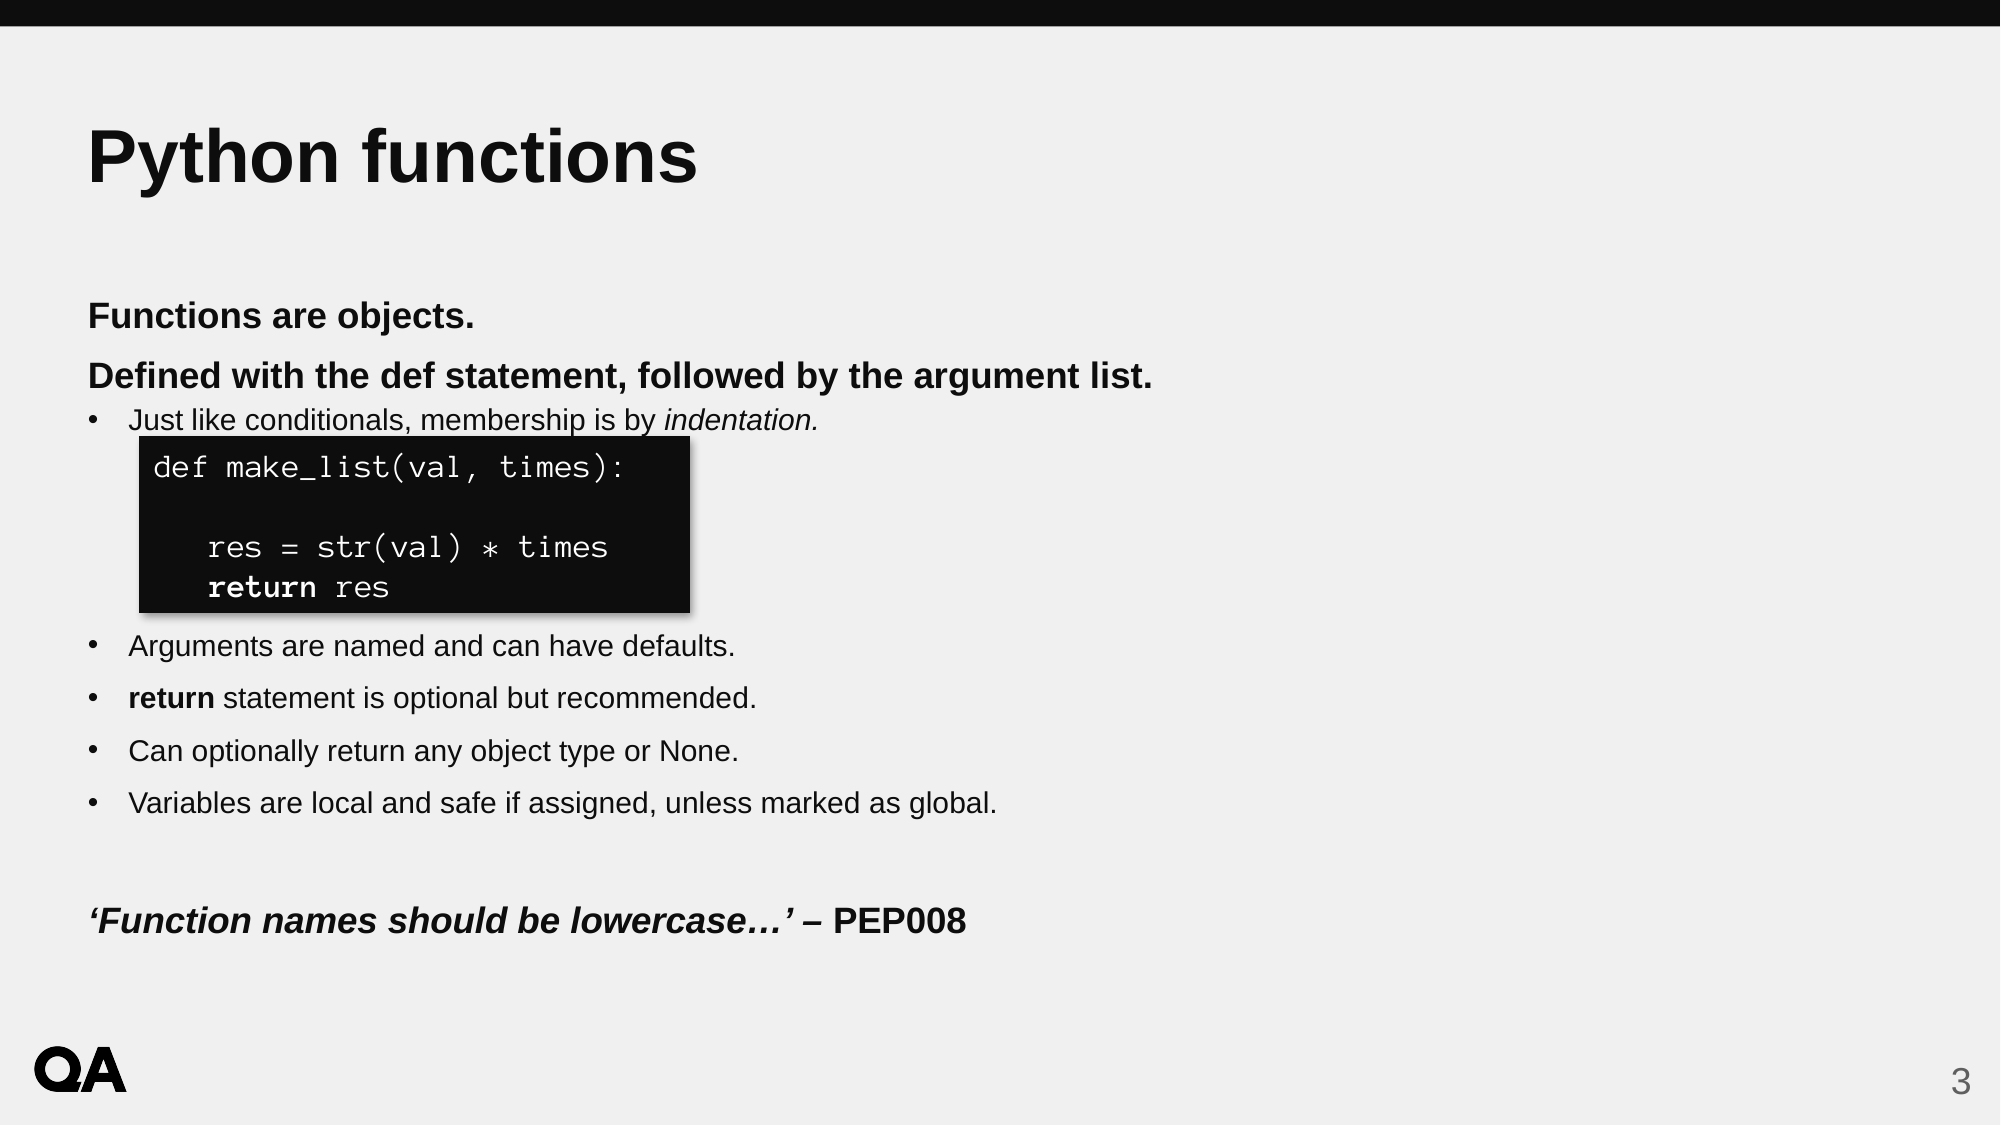

# Python functions
Functions are objects.
Defined with the def statement, followed by the argument list.
Just like conditionals, membership is by indentation.

Arguments are named and can have defaults.
return statement is optional but recommended.
Can optionally return any object type or None.
Variables are local and safe if assigned, unless marked as global.

‘Function names should be lowercase…’ – PEP008
def make_list(val, times):
   res = str(val) * times
   return res
3